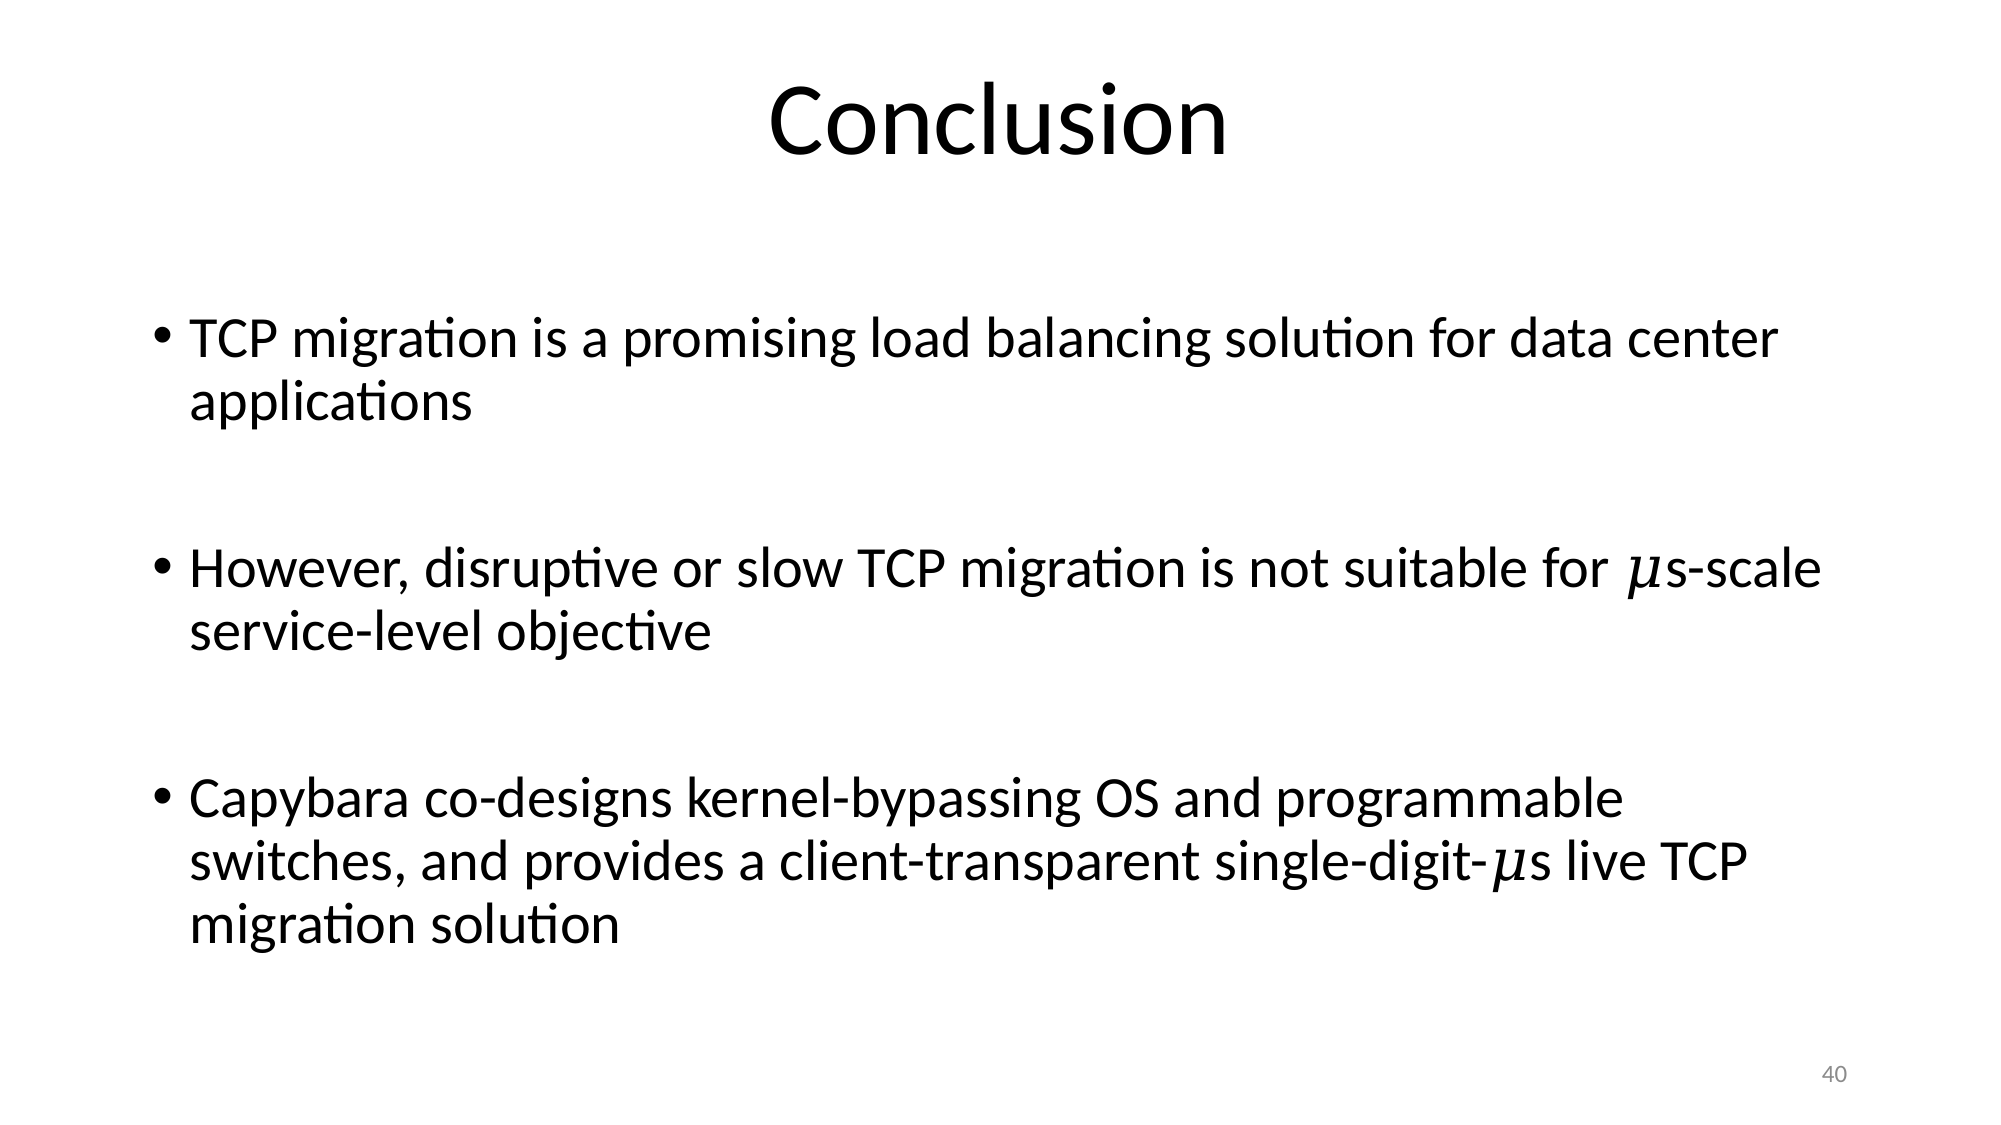

Conclusion
TCP migration is a promising load balancing solution for data center applications

However, disruptive or slow TCP migration is not suitable for 𝜇s-scale service-level objective

Capybara co-designs kernel-bypassing OS and programmable switches, and provides a client-transparent single-digit-𝜇s live TCP migration solution

40